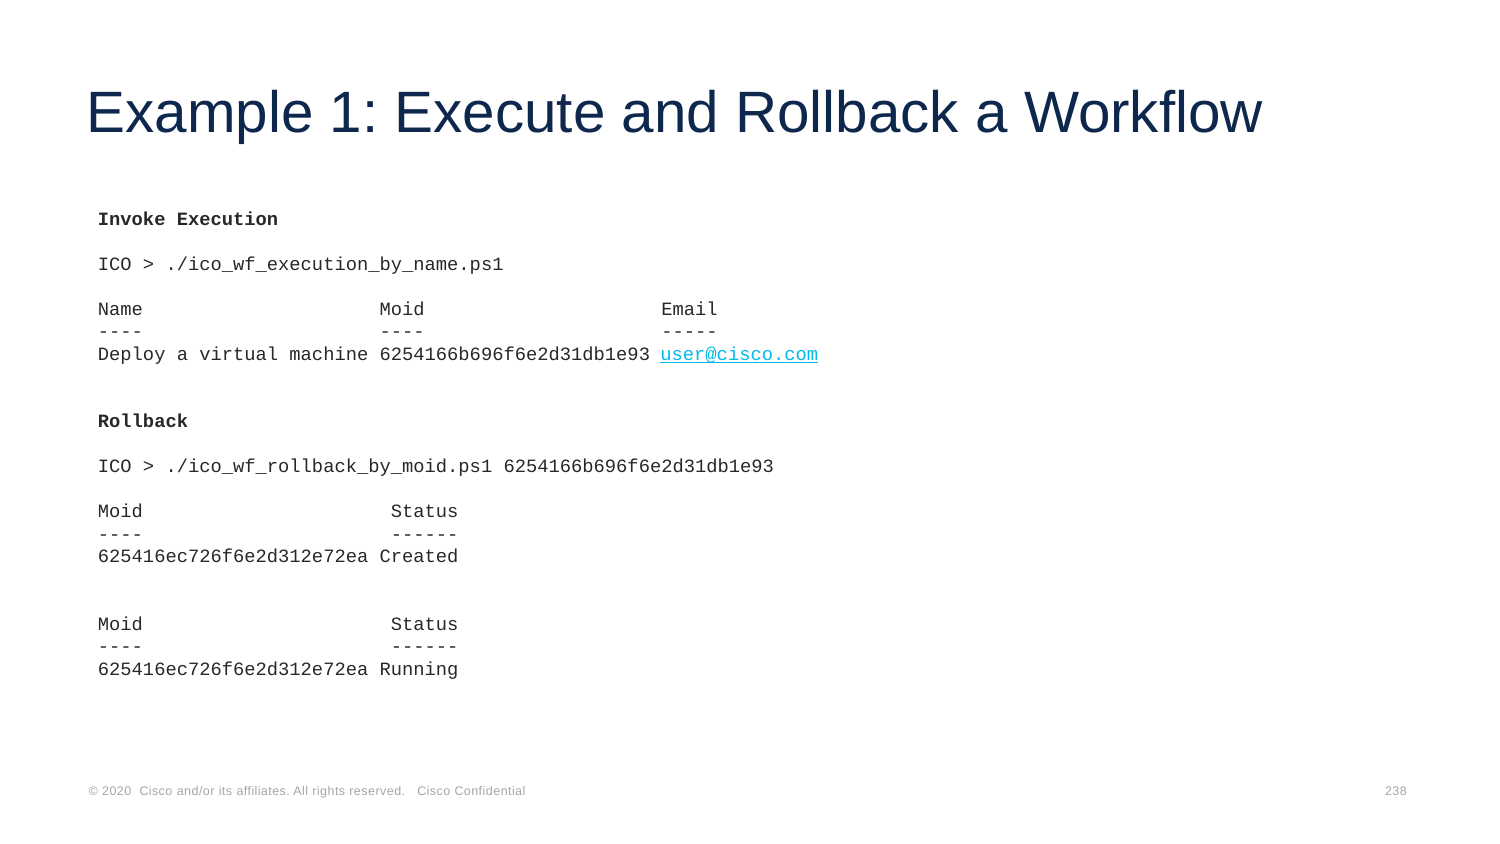

# Example 1: Execute and Rollback a Workflow
Invoke Execution

ICO > ./ico_wf_execution_by_name.ps1

Name                     Moid                     Email
----                     ----                     -----
Deploy a virtual machine 6254166b696f6e2d31db1e93 user@cisco.com

Rollback

ICO > ./ico_wf_rollback_by_moid.ps1 6254166b696f6e2d31db1e93

Moid                      Status
----                      ------
625416ec726f6e2d312e72ea Created

Moid                      Status
----                      ------
625416ec726f6e2d312e72ea Running